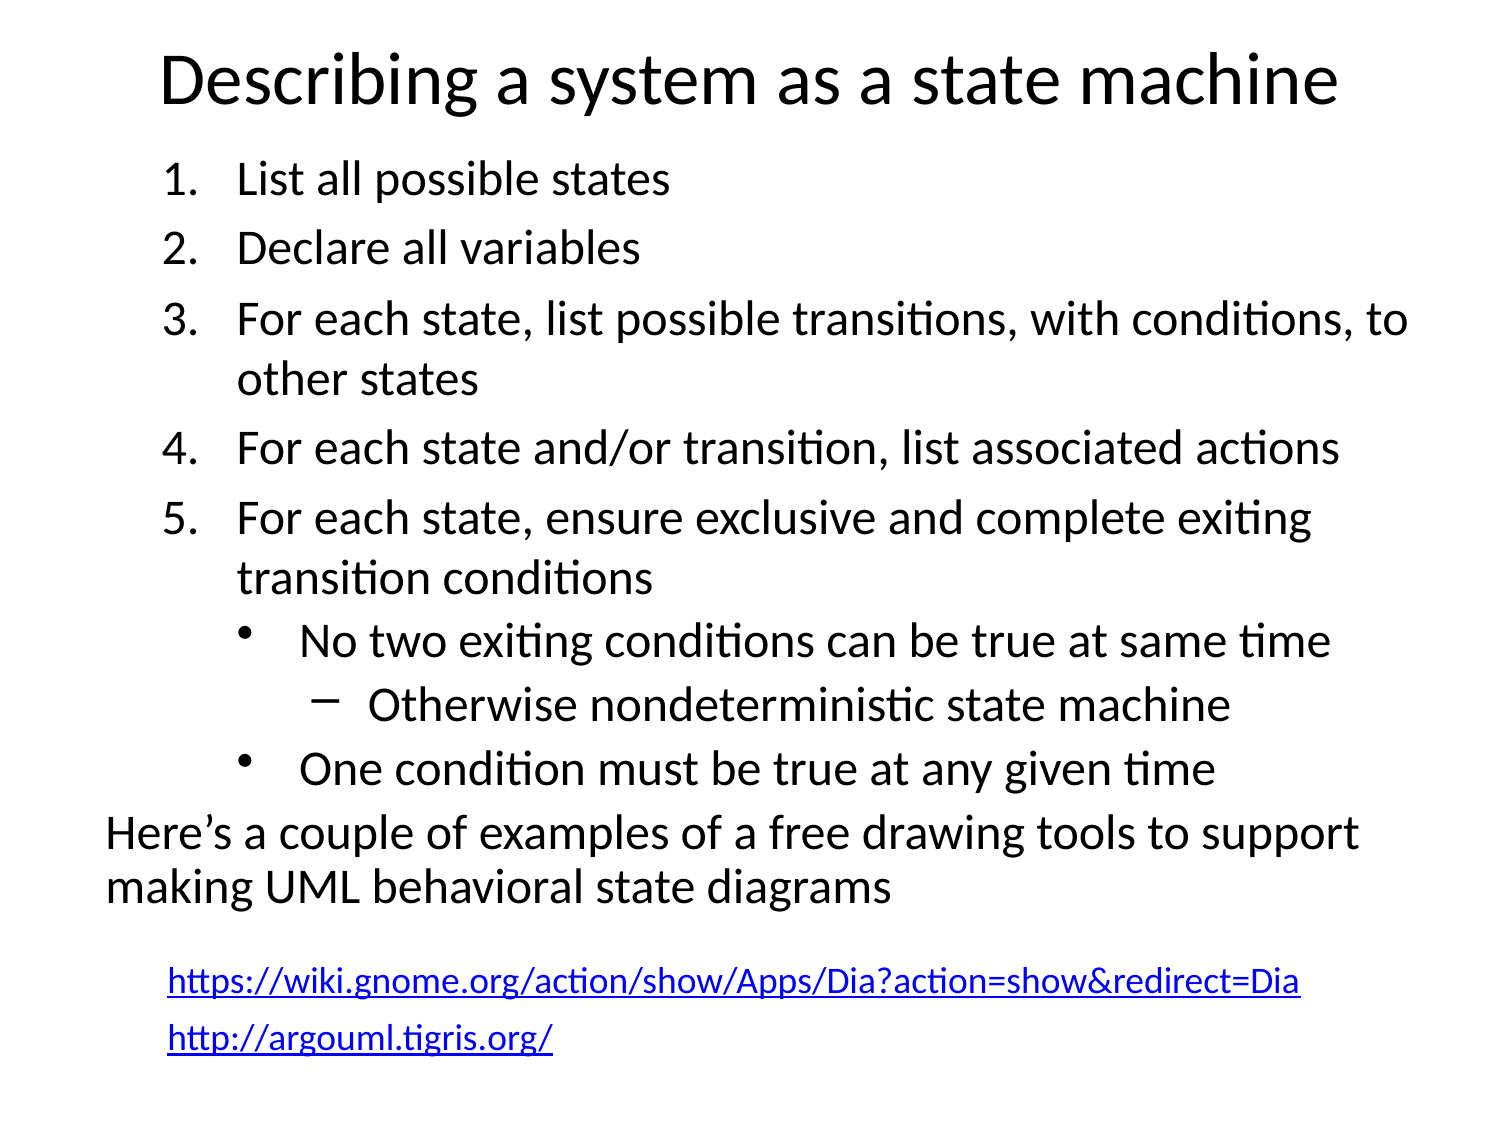

# Describing a system as a state machine
List all possible states
Declare all variables
For each state, list possible transitions, with conditions, to other states
For each state and/or transition, list associated actions
For each state, ensure exclusive and complete exiting transition conditions
No two exiting conditions can be true at same time
Otherwise nondeterministic state machine
One condition must be true at any given time
Here’s a couple of examples of a free drawing tools to support making UML behavioral state diagrams

https://wiki.gnome.org/action/show/Apps/Dia?action=show&redirect=Dia
http://argouml.tigris.org/